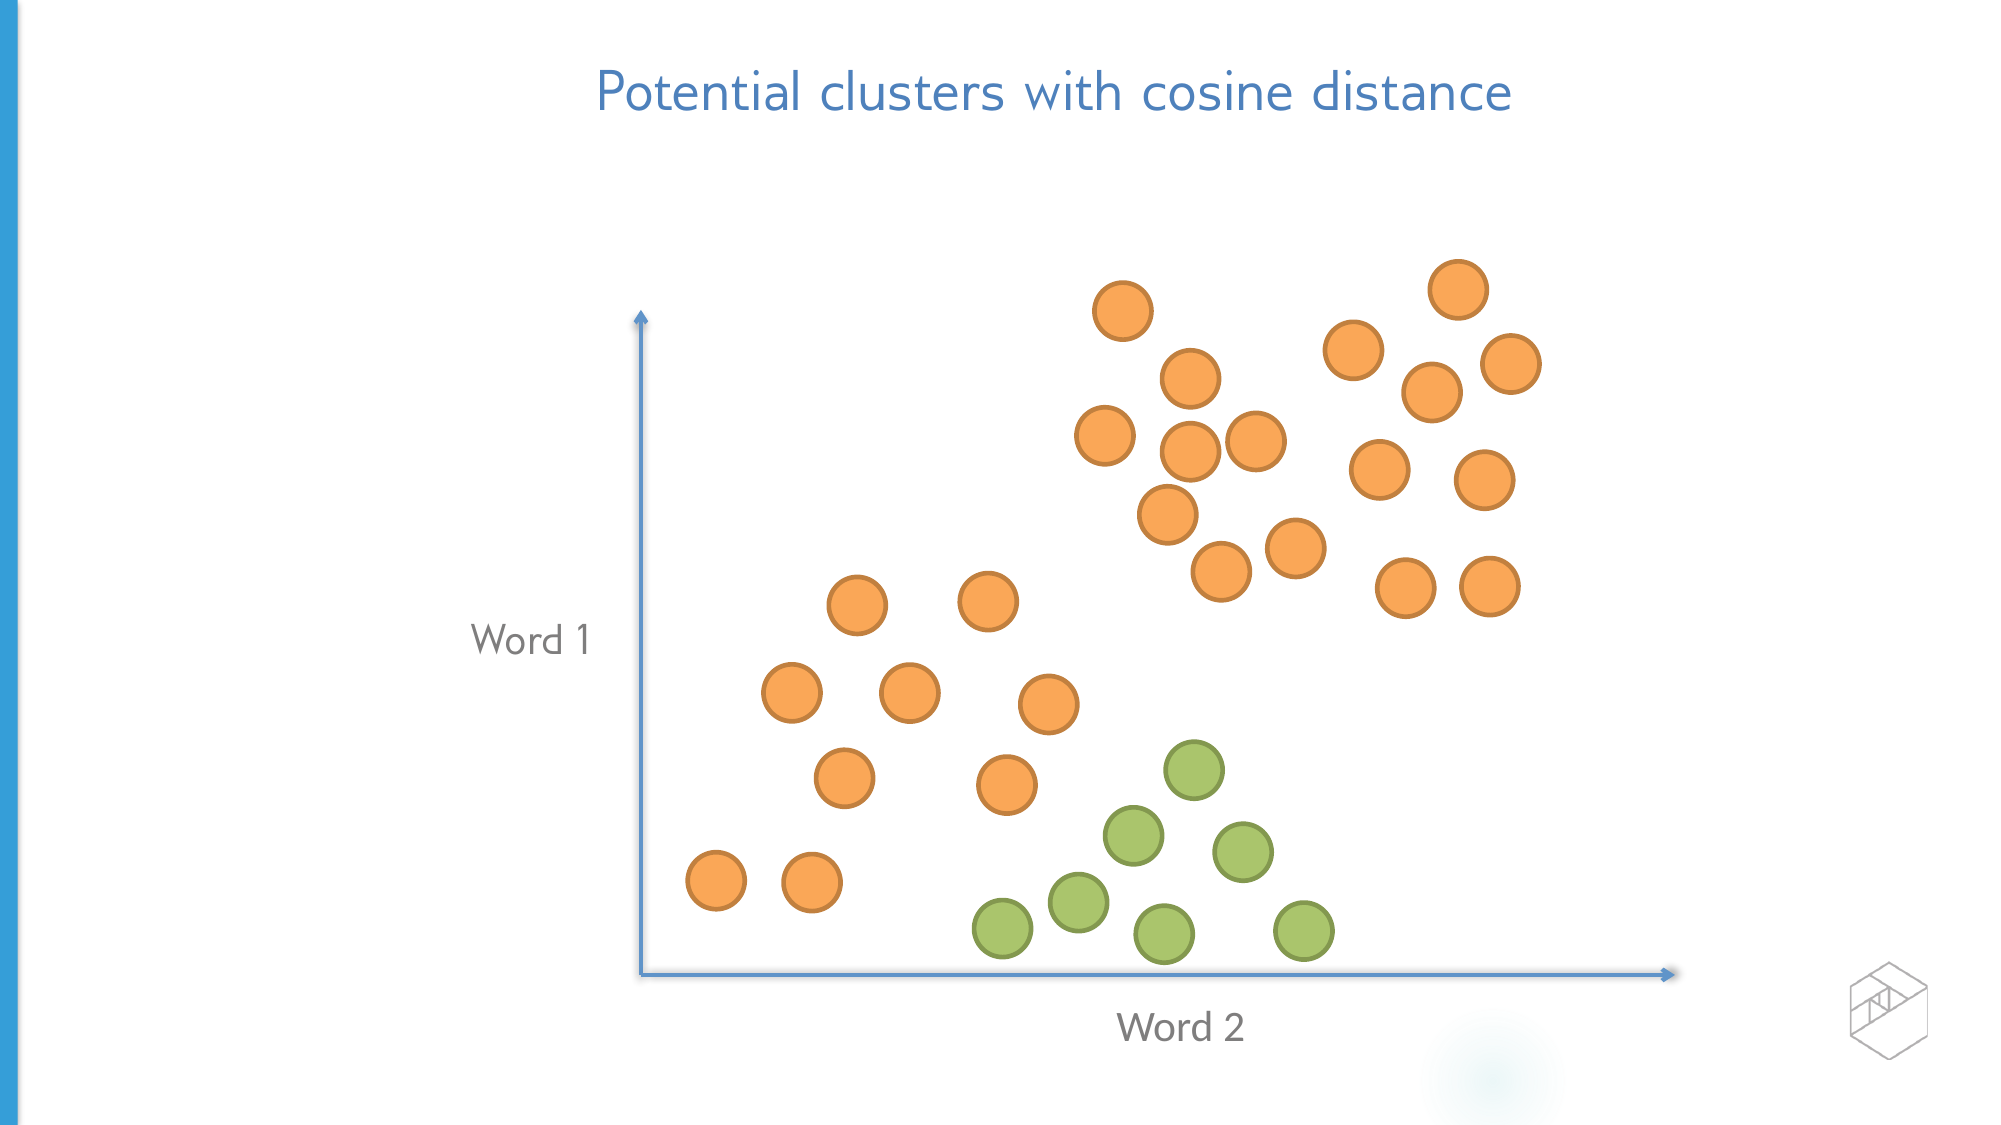

Potential clusters with cosine distance

Word 1

Word 2